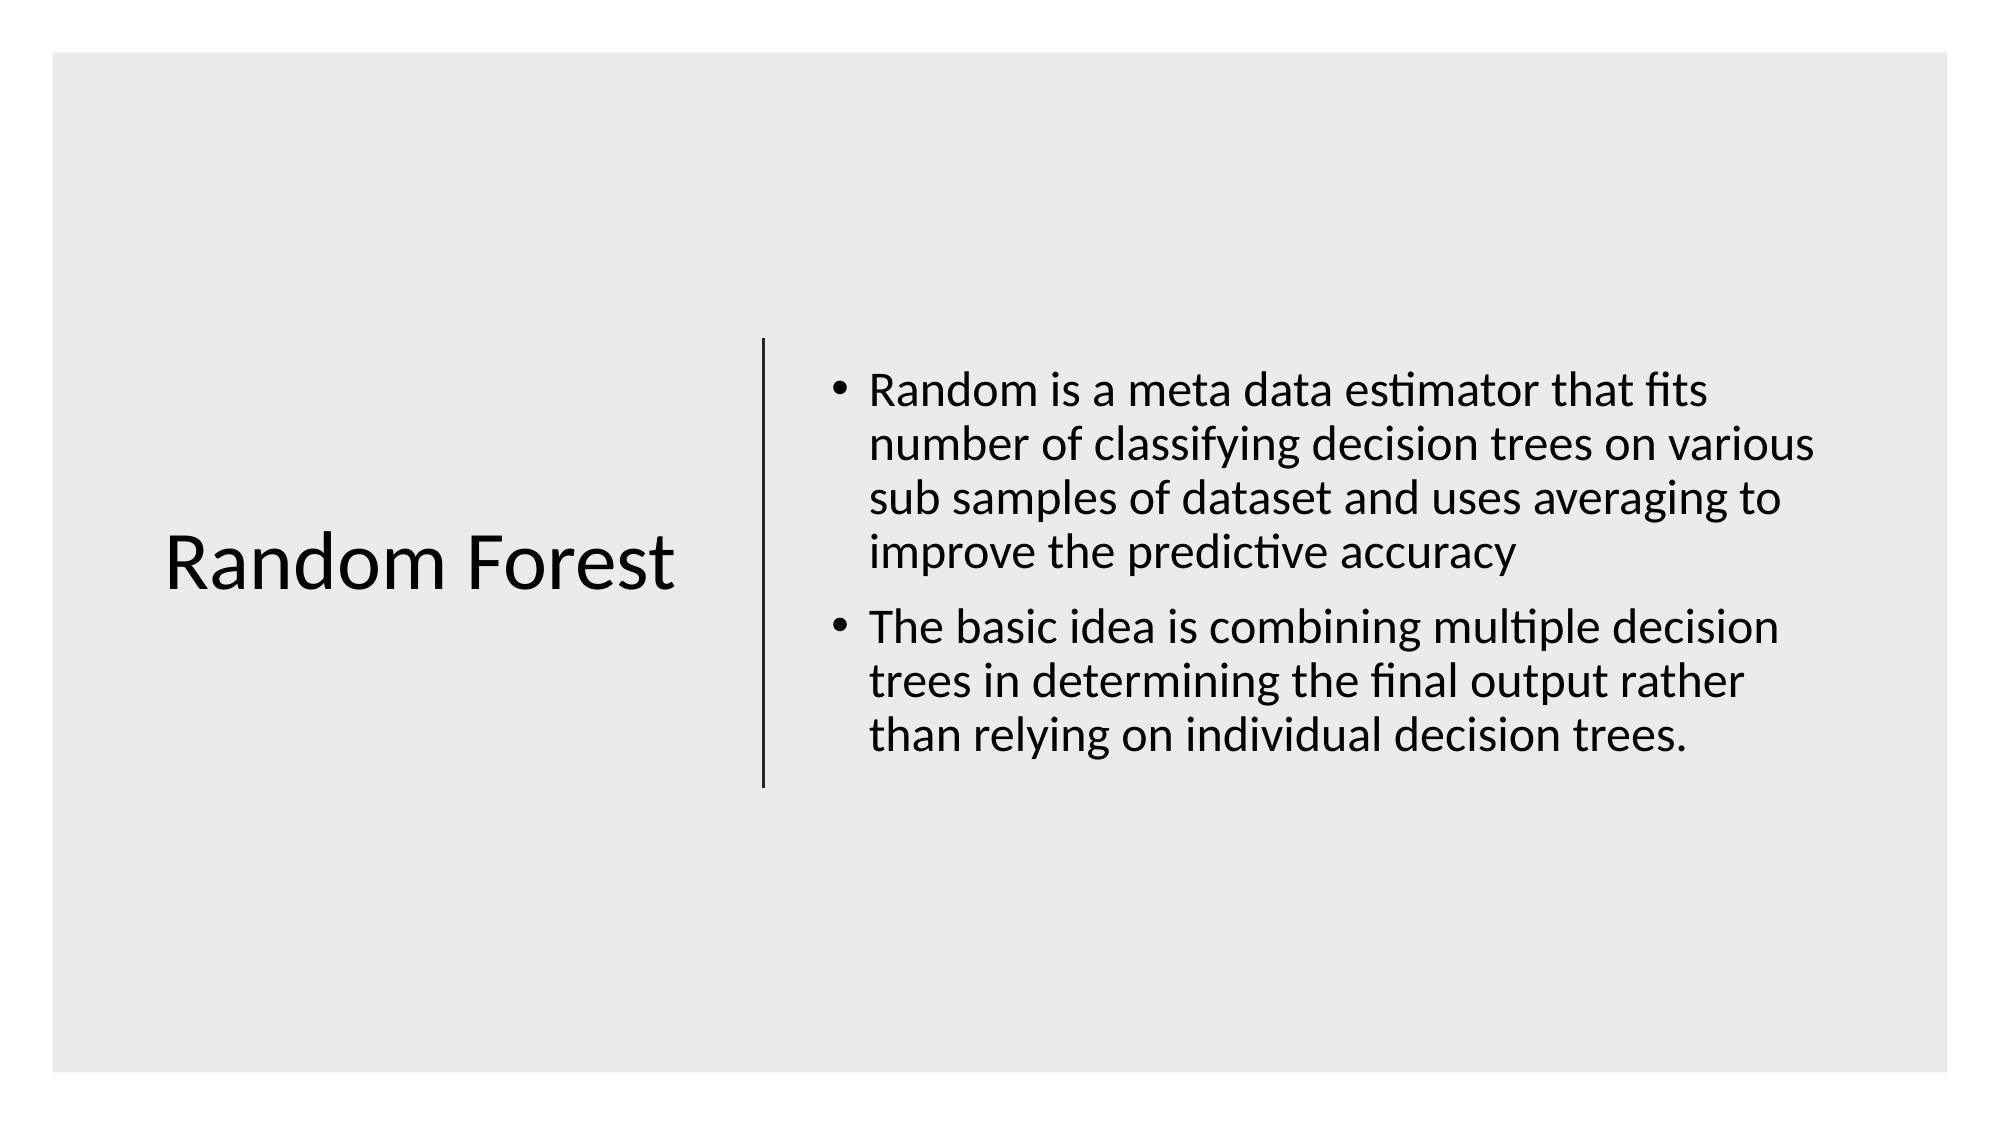

# Random Forest
Random is a meta data estimator that fits number of classifying decision trees on various sub samples of dataset and uses averaging to improve the predictive accuracy
The basic idea is combining multiple decision trees in determining the final output rather than relying on individual decision trees.